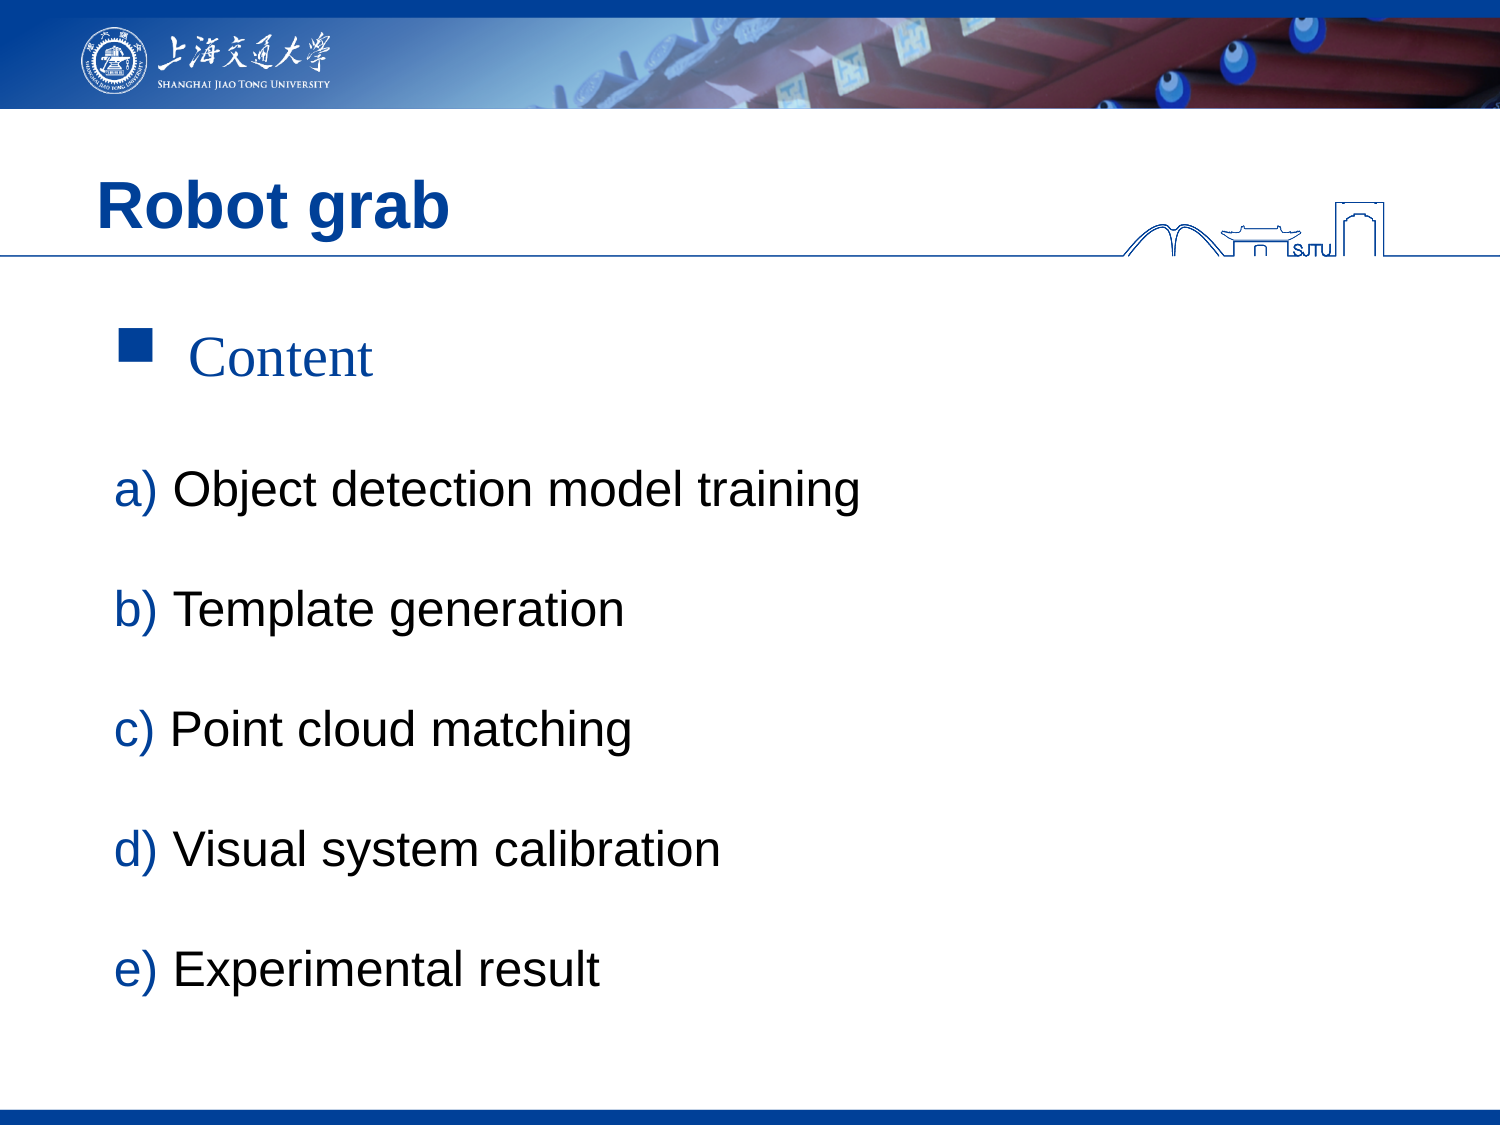

# Robot grab
Content
a) Object detection model training

b) Template generation

c) Point cloud matching

d) Visual system calibration

e) Experimental result